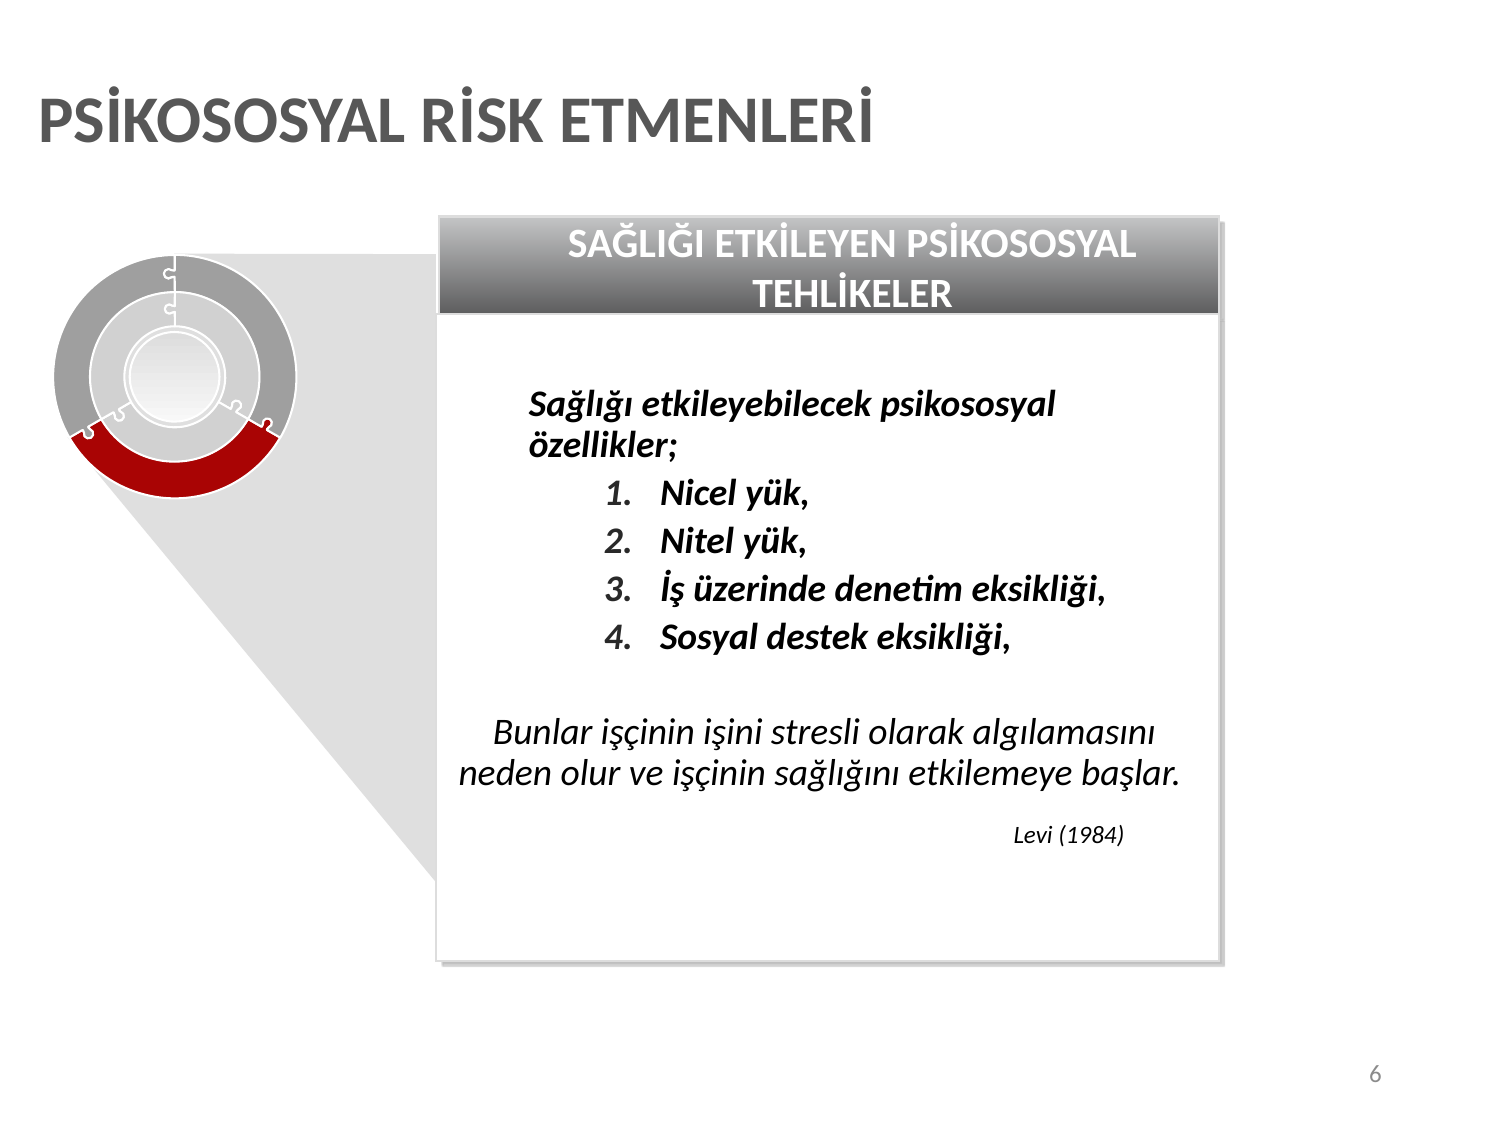

PSİKOSOSYAL RİSK ETMENLERİ

SAĞLIĞI ETKİLEYEN PSİKOSOSYAL TEHLİKELER

Sağlığı etkileyebilecek psikososyal özellikler;
Nicel yük,
Nitel yük,
İş üzerinde denetim eksikliği,
Sosyal destek eksikliği,

Bunlar işçinin işini stresli olarak algılamasını neden olur ve işçinin sağlığını etkilemeye başlar.
Levi (1984)
6